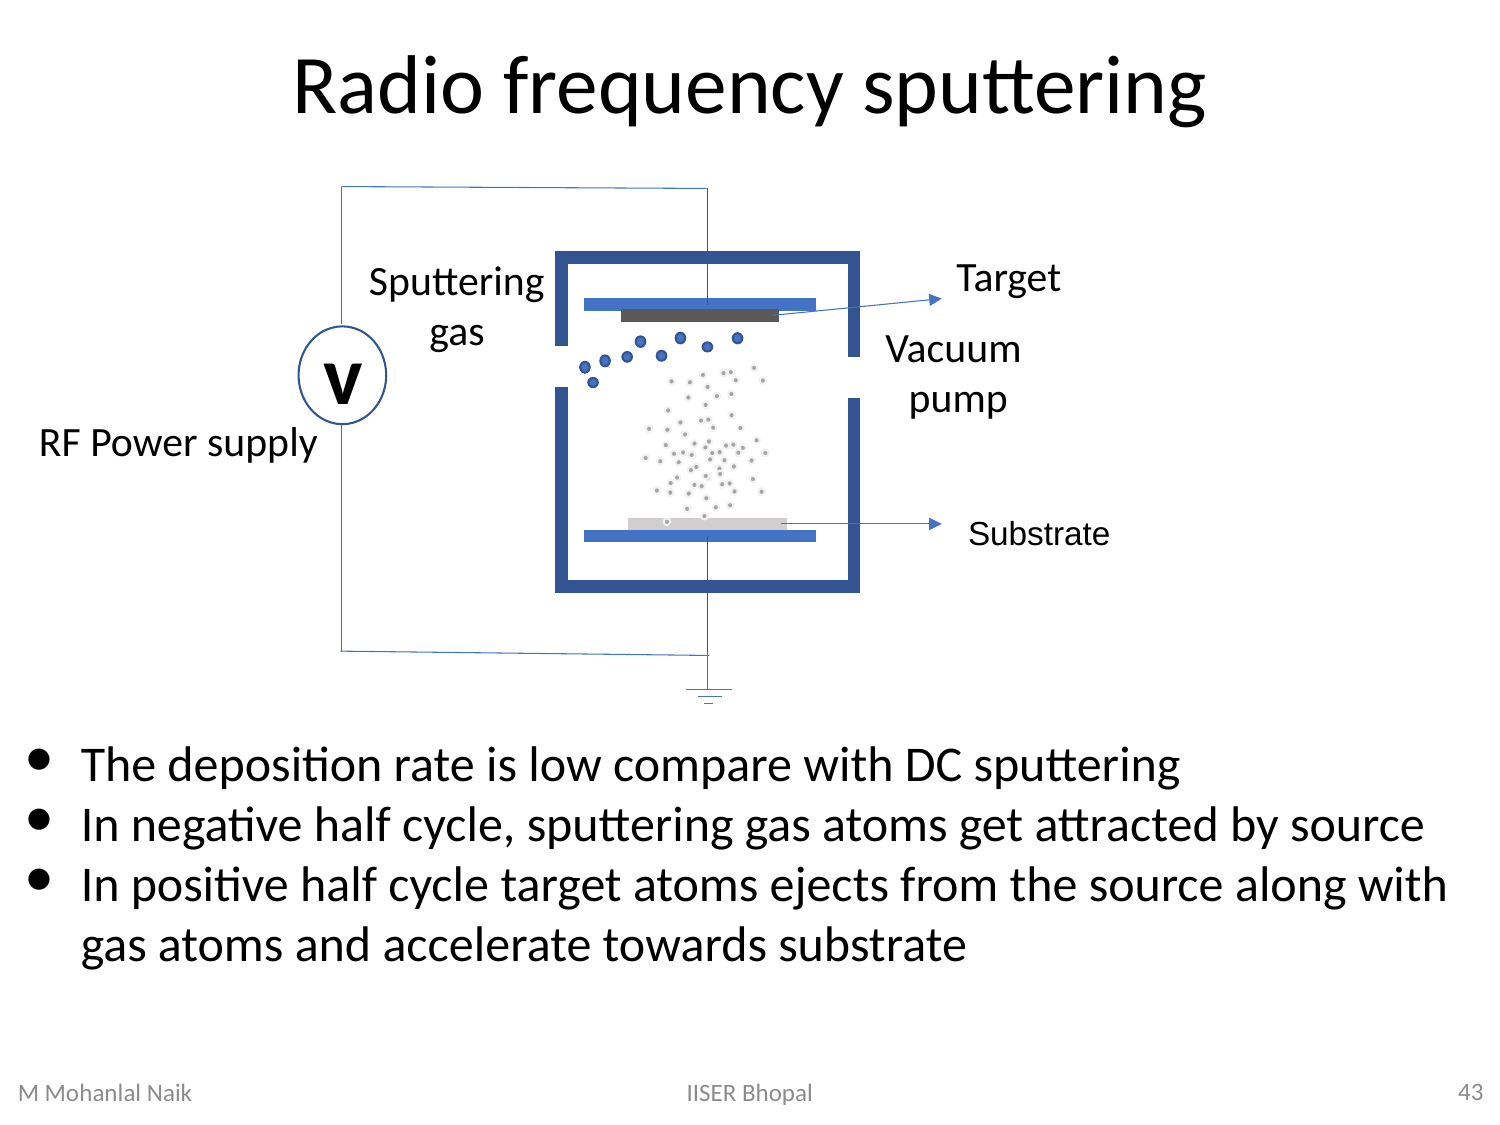

# Radio frequency sputtering
Target
Sputtering
gas

Vacuum
 pump
v

RF Power supply

Substrate

The deposition rate is low compare with DC sputtering
In negative half cycle, sputtering gas atoms get attracted by source
In positive half cycle target atoms ejects from the source along with gas atoms and accelerate towards substrate
43
IISER Bhopal
M Mohanlal Naik